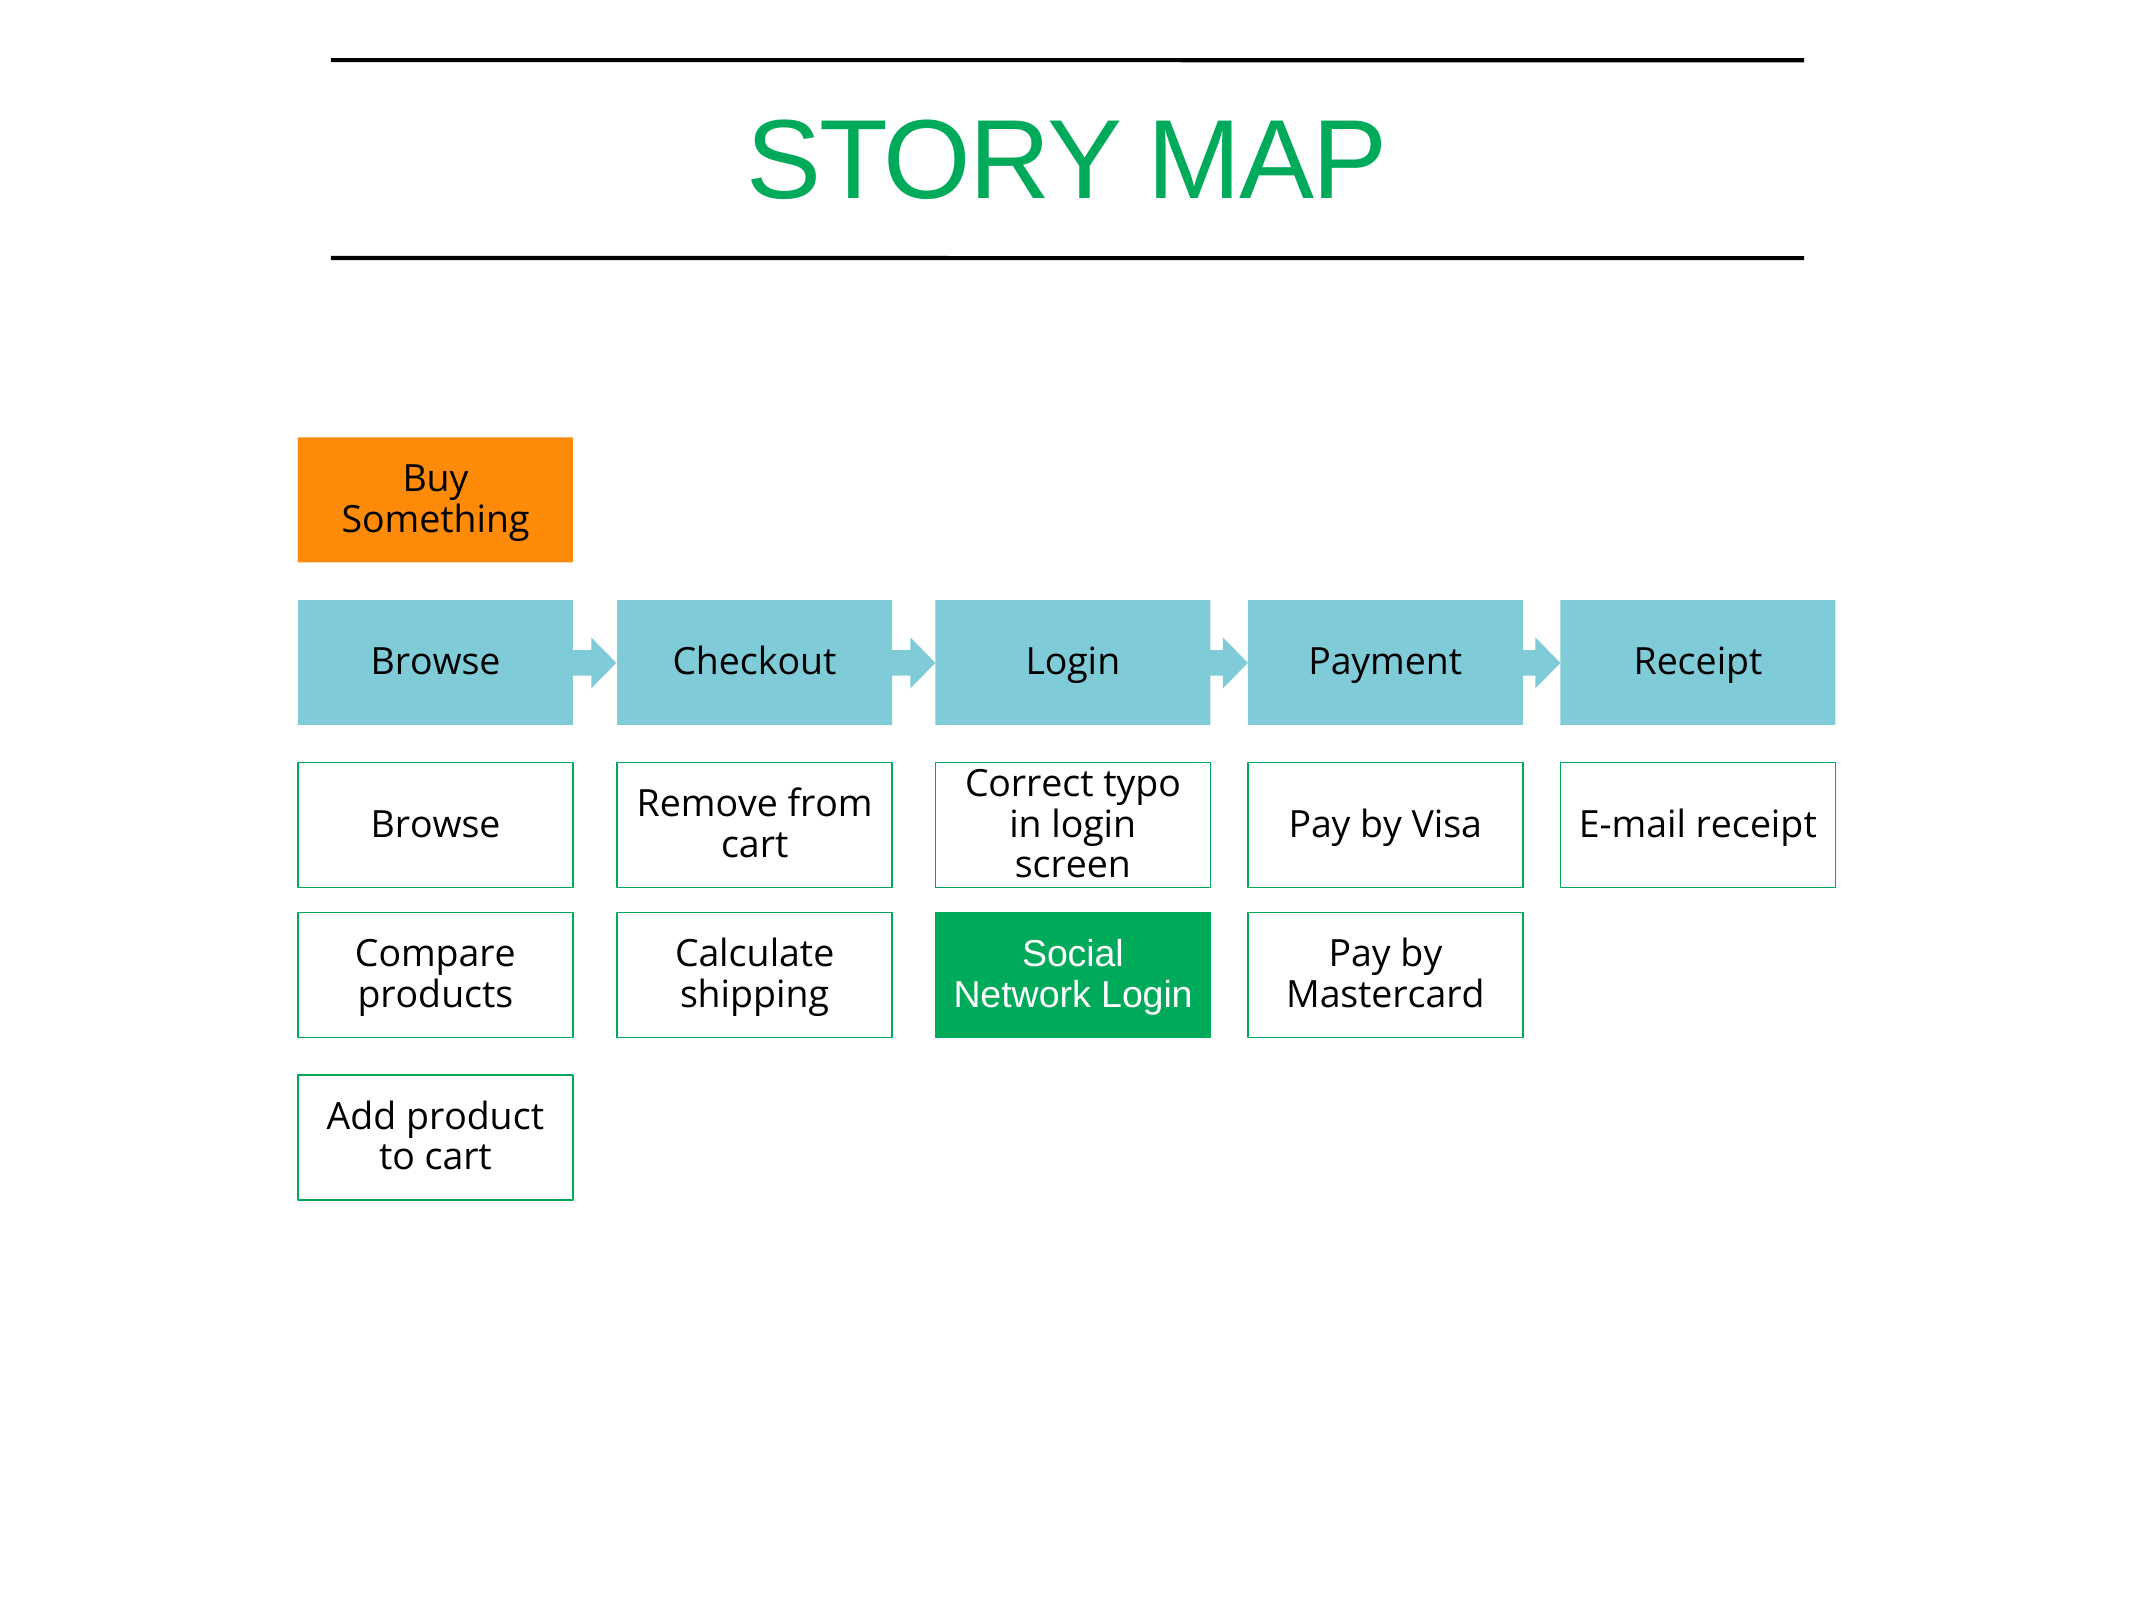

# Story map
Buy Something
Browse
Checkout
Login
Payment
Receipt

Browse
Remove from cart
Correct typo in login screen
Pay by Visa
E-mail receipt
Compare products
Calculate shipping
Social Network Login
Pay by Mastercard
Add product to cart